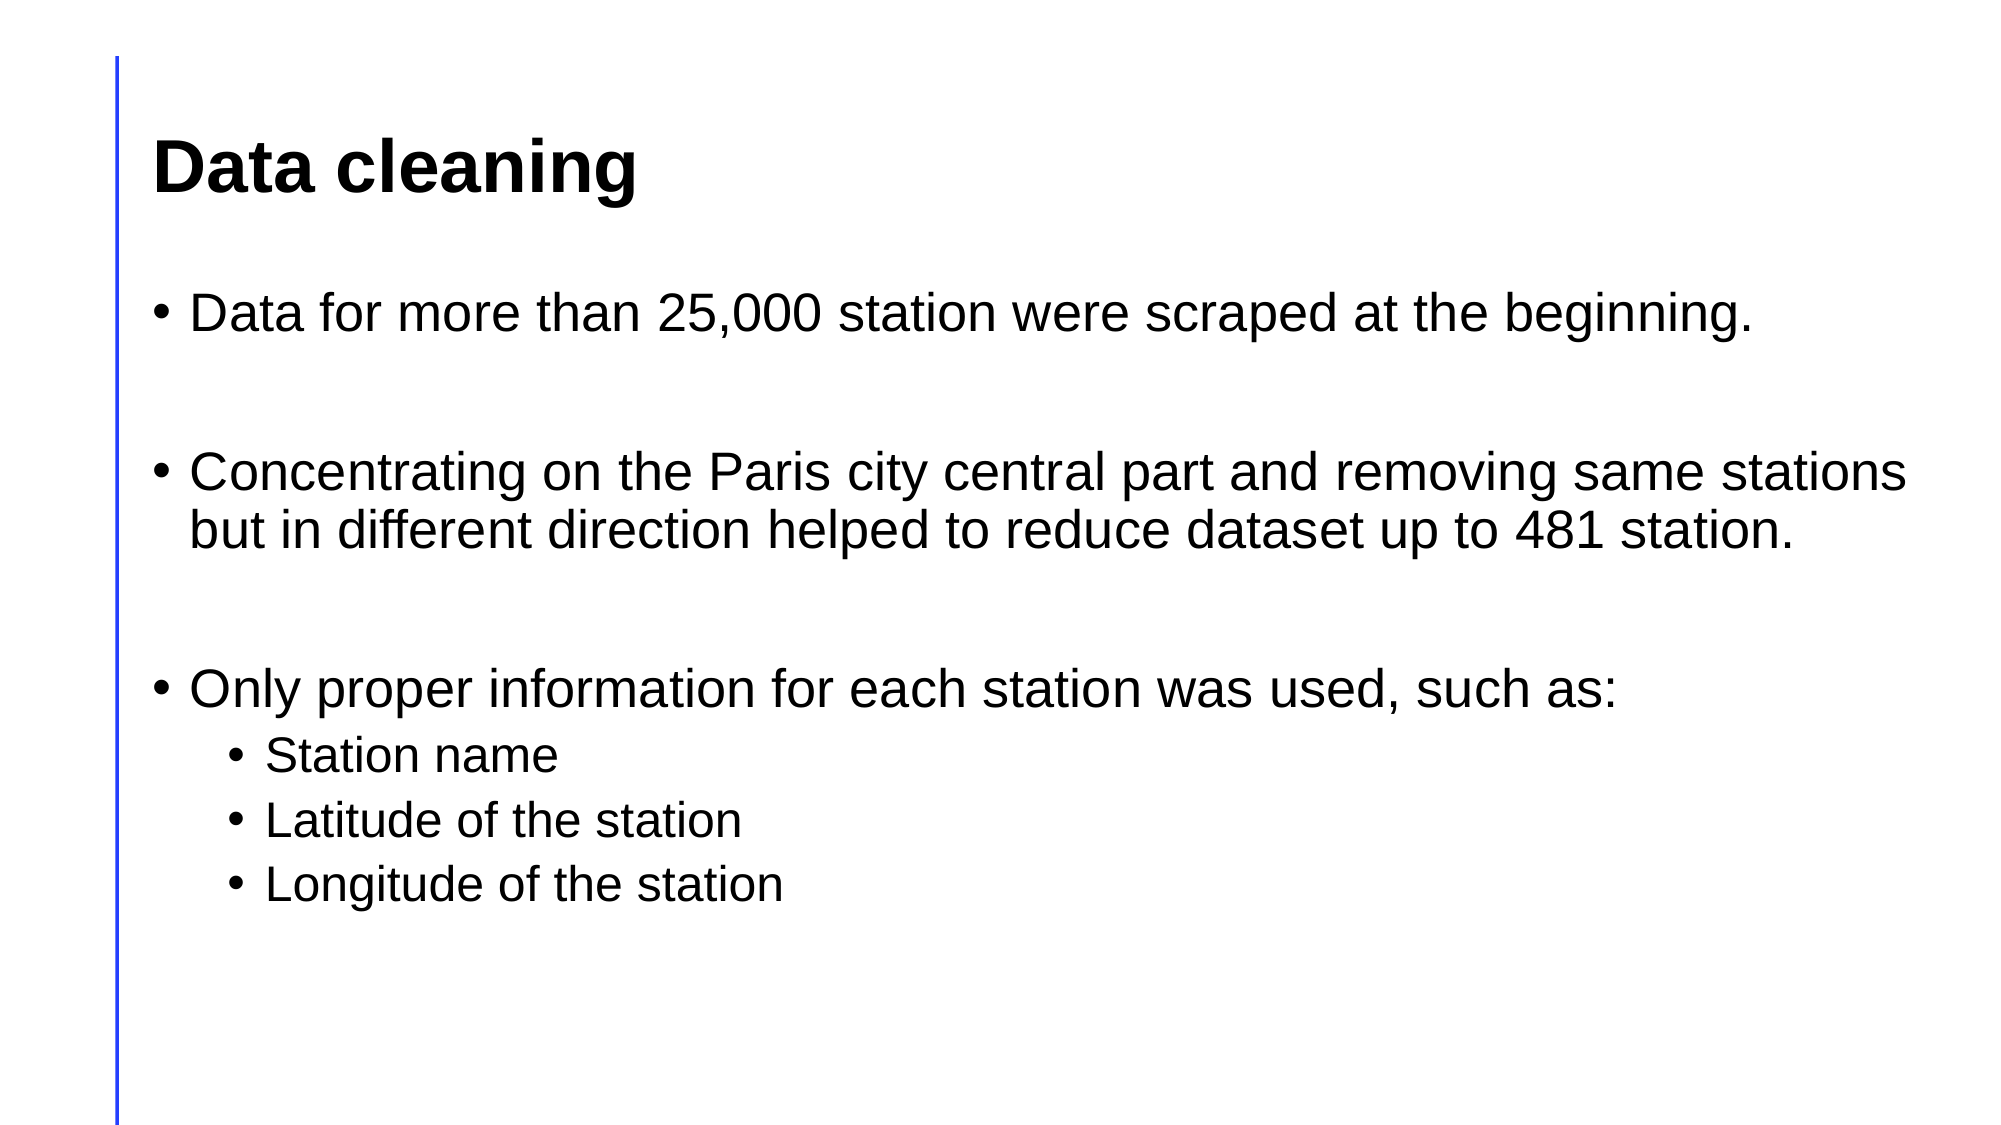

# Data cleaning
Data for more than 25,000 station were scraped at the beginning.

Concentrating on the Paris city central part and removing same stations but in different direction helped to reduce dataset up to 481 station.

Only proper information for each station was used, such as:
Station name
Latitude of the station
Longitude of the station